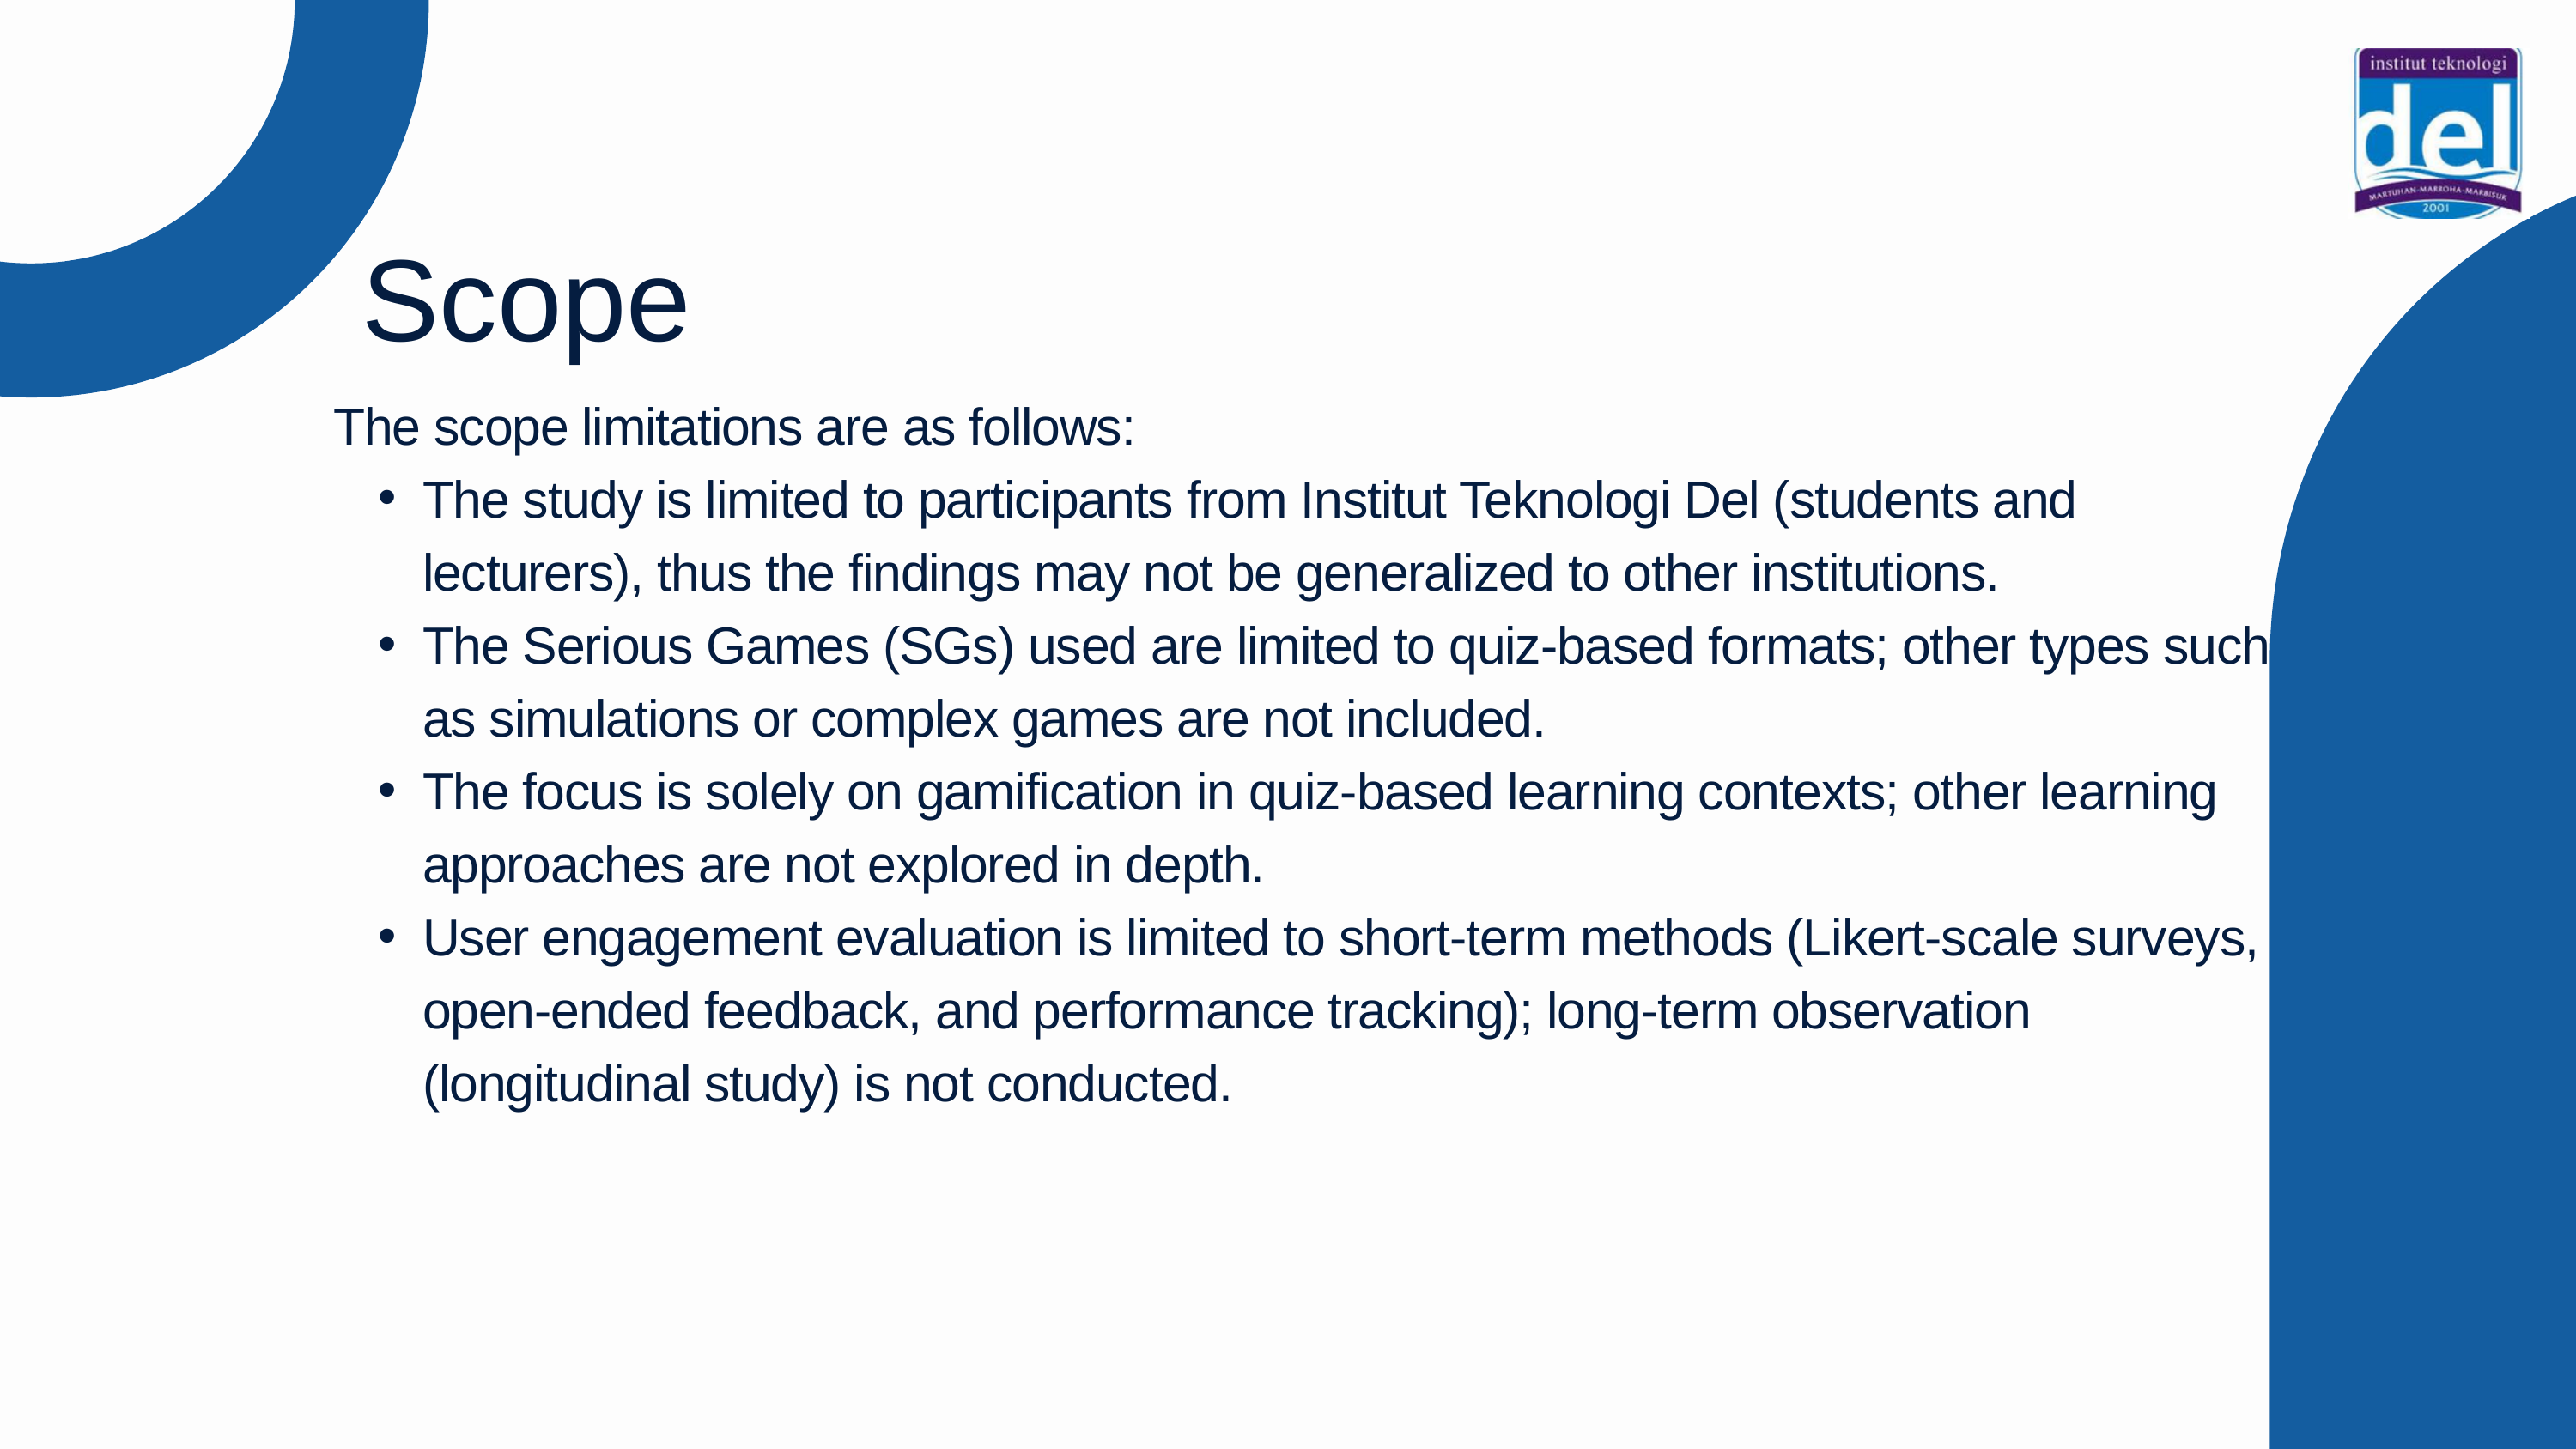

Scope
The scope limitations are as follows:
The study is limited to participants from Institut Teknologi Del (students and lecturers), thus the findings may not be generalized to other institutions.
The Serious Games (SGs) used are limited to quiz-based formats; other types such as simulations or complex games are not included.
The focus is solely on gamification in quiz-based learning contexts; other learning approaches are not explored in depth.
User engagement evaluation is limited to short-term methods (Likert-scale surveys, open-ended feedback, and performance tracking); long-term observation (longitudinal study) is not conducted.